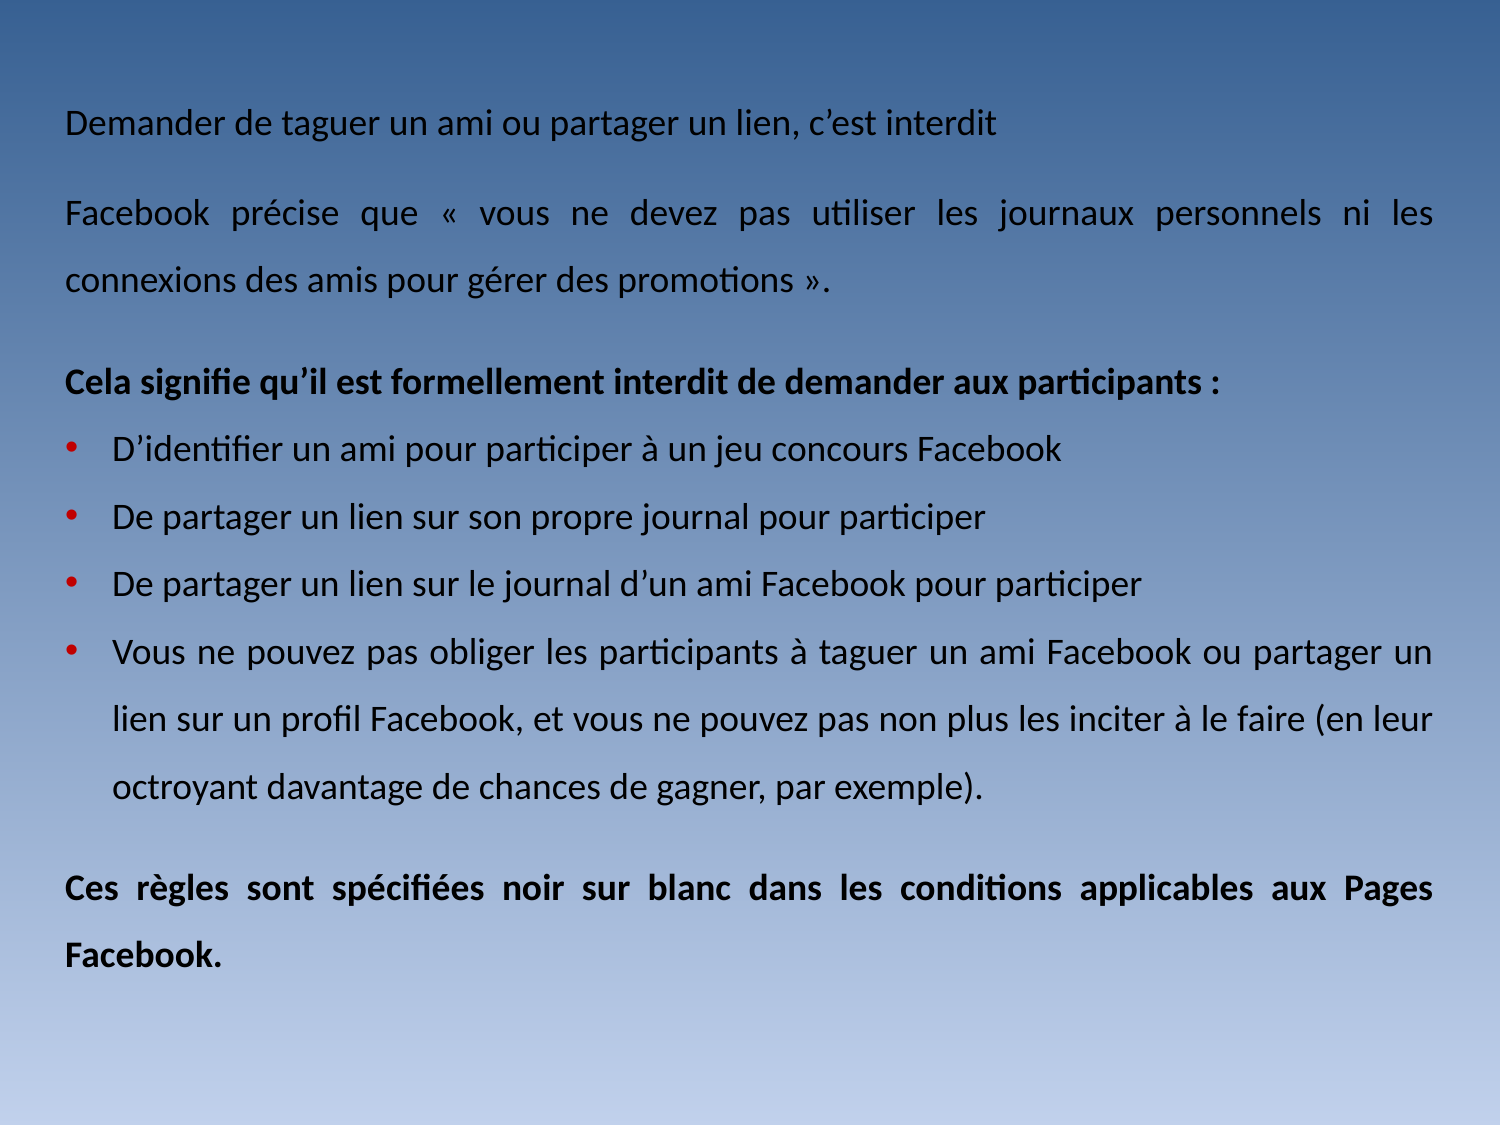

Demander de taguer un ami ou partager un lien, c’est interdit

Facebook précise que « vous ne devez pas utiliser les journaux personnels ni les connexions des amis pour gérer des promotions ».

Cela signifie qu’il est formellement interdit de demander aux participants :
D’identifier un ami pour participer à un jeu concours Facebook
De partager un lien sur son propre journal pour participer
De partager un lien sur le journal d’un ami Facebook pour participer
Vous ne pouvez pas obliger les participants à taguer un ami Facebook ou partager un lien sur un profil Facebook, et vous ne pouvez pas non plus les inciter à le faire (en leur octroyant davantage de chances de gagner, par exemple).

Ces règles sont spécifiées noir sur blanc dans les conditions applicables aux Pages Facebook.